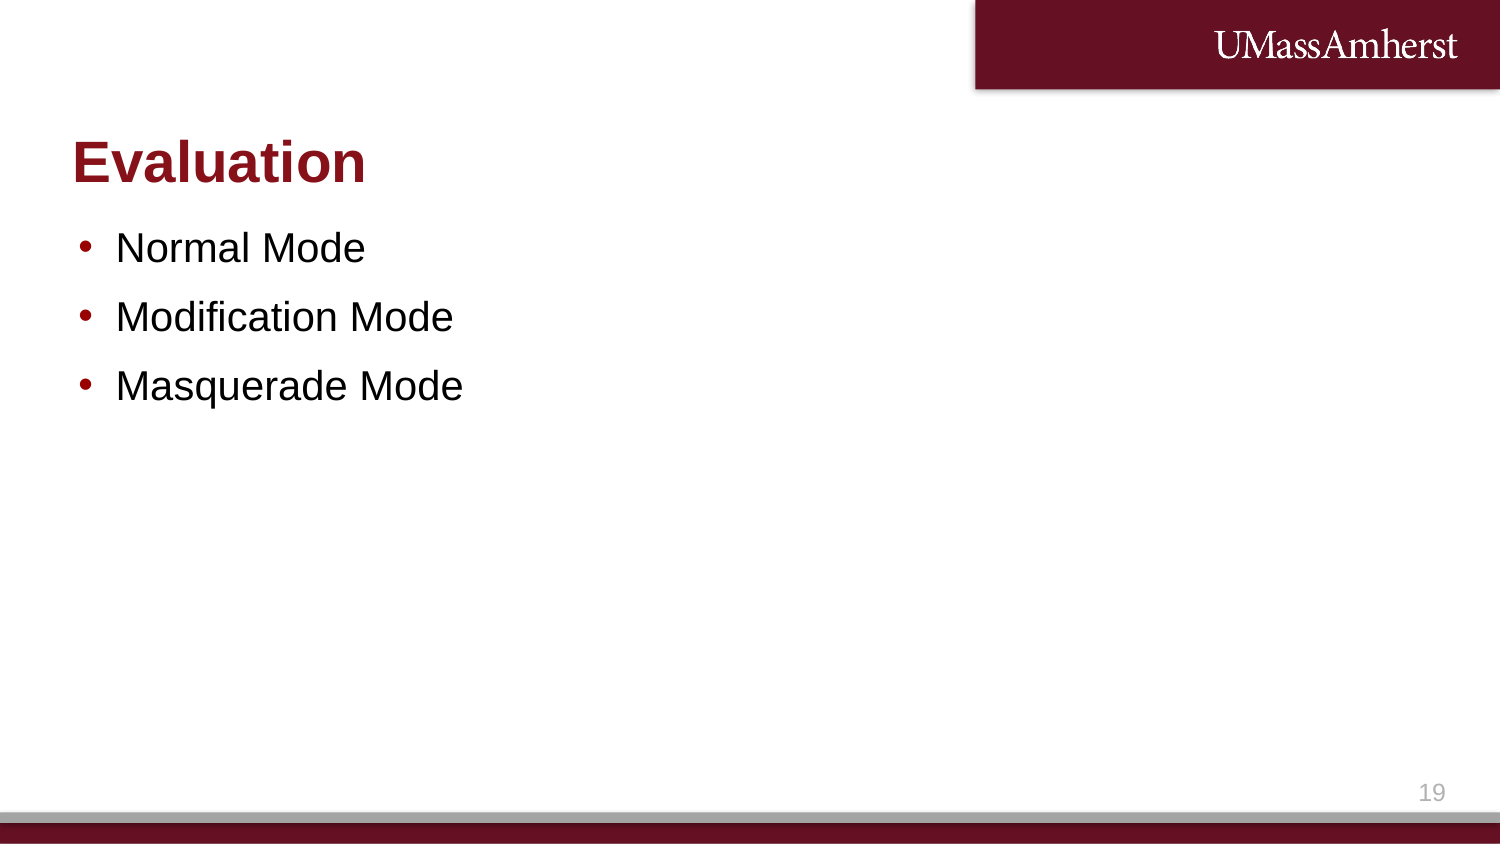

# Evaluation
Normal Mode
Modification Mode
Masquerade Mode

19